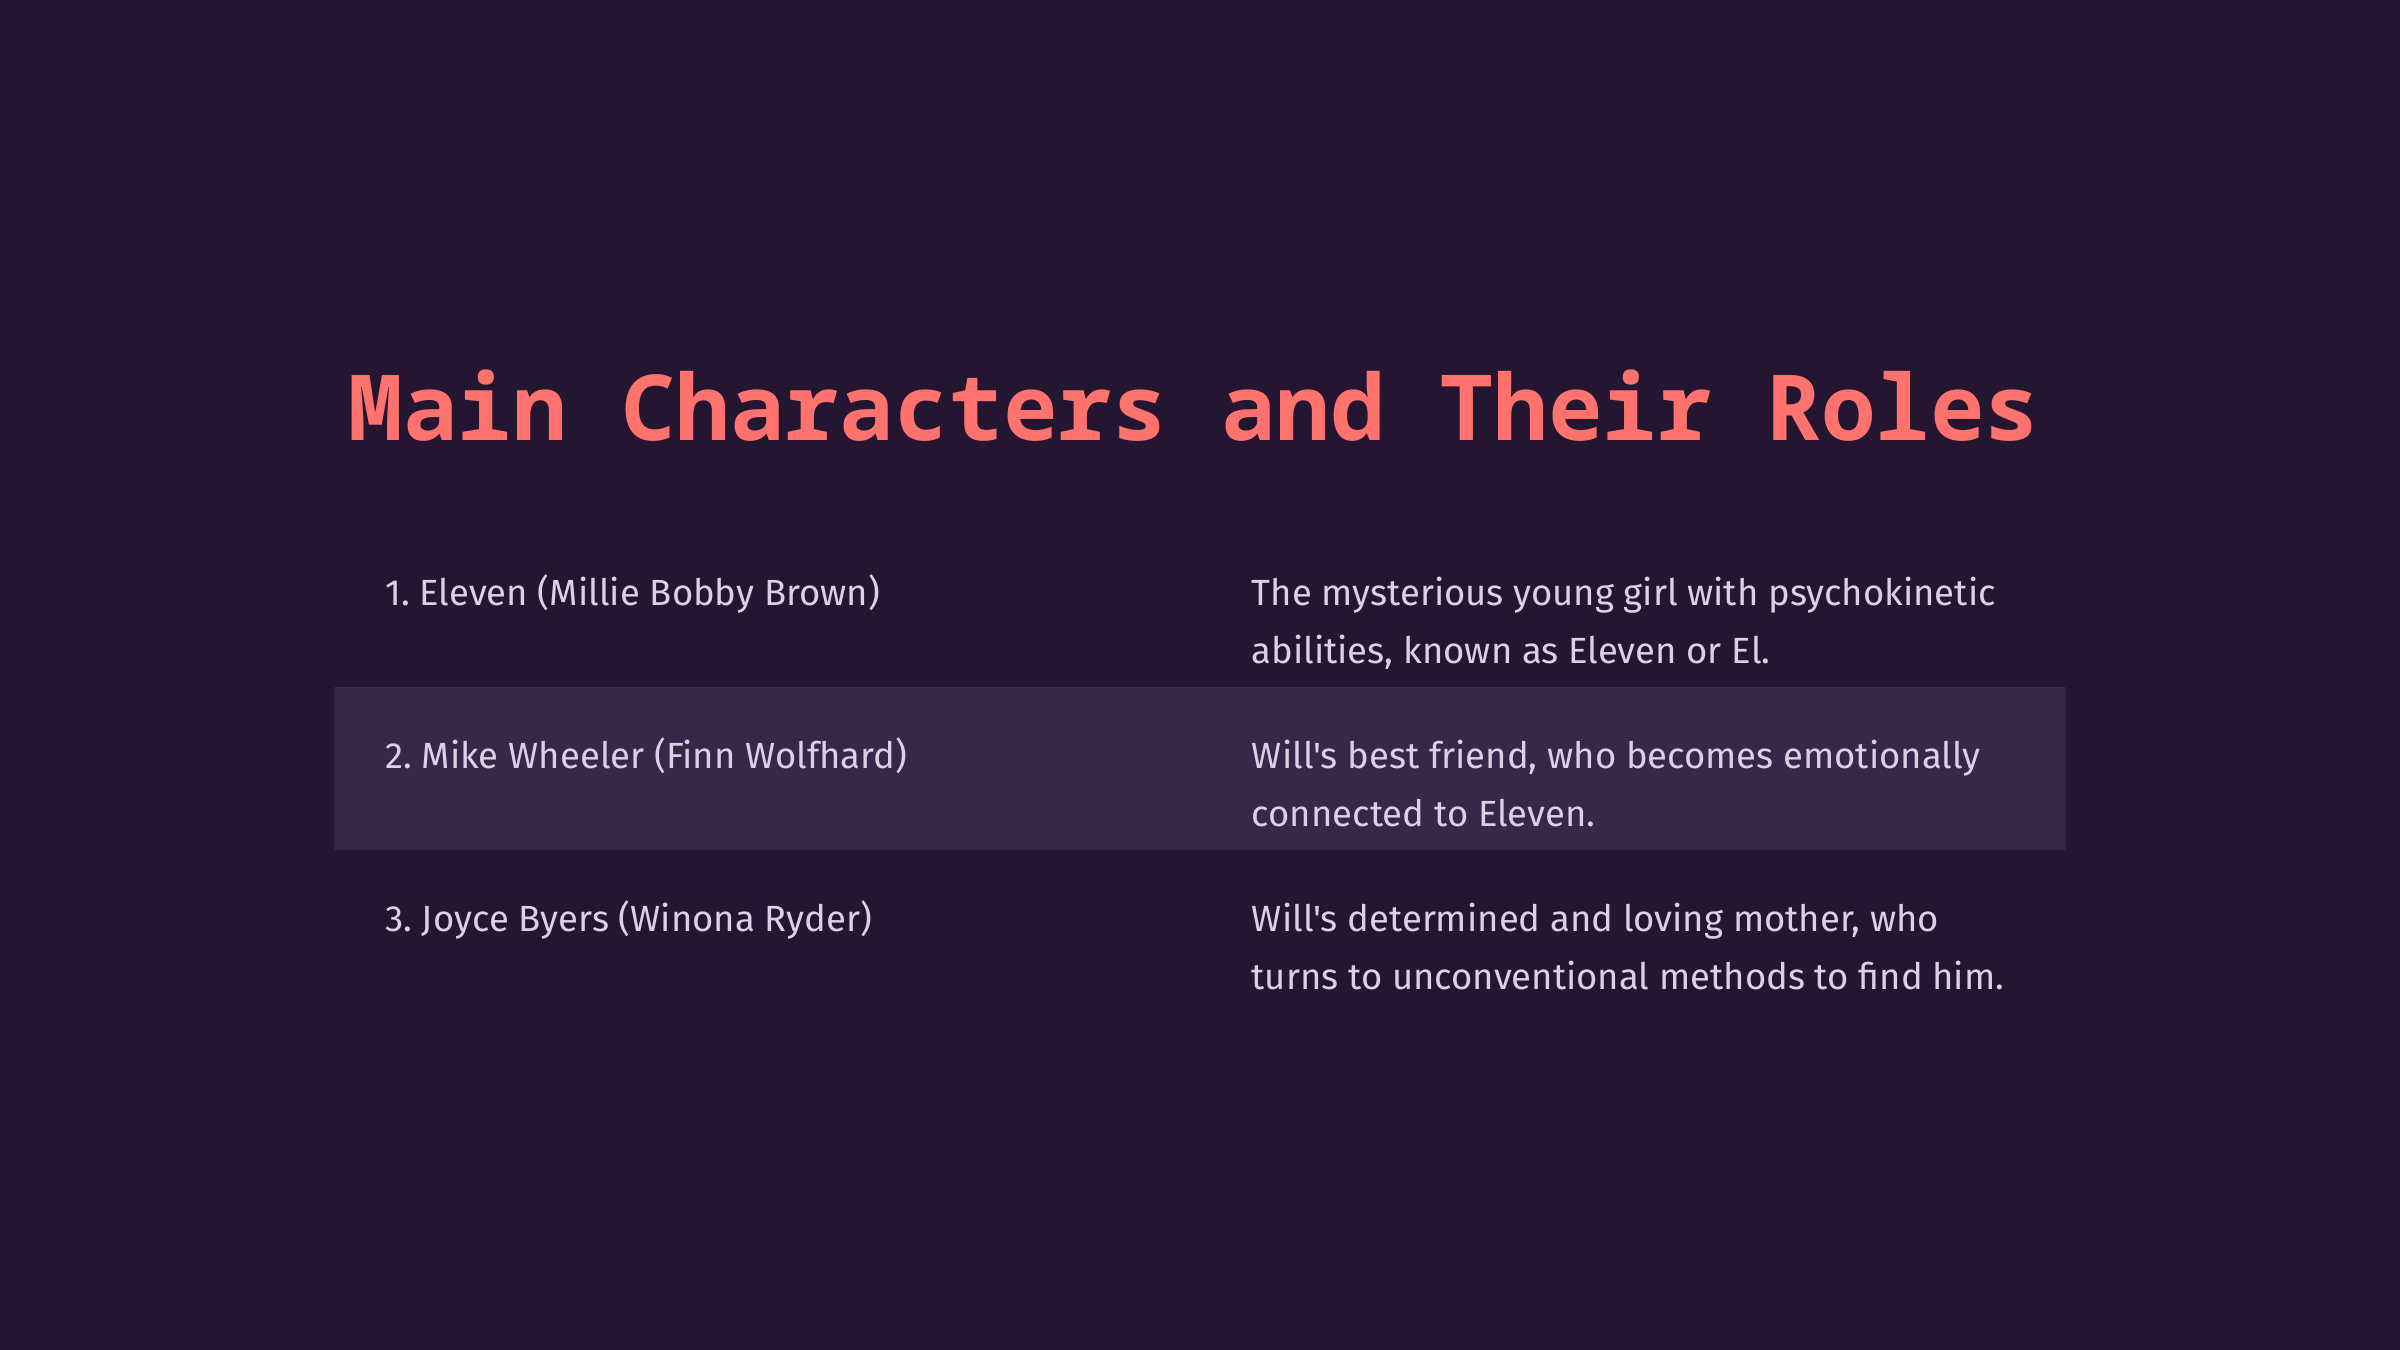

Main Characters and Their Roles
1. Eleven (Millie Bobby Brown)
The mysterious young girl with psychokinetic abilities, known as Eleven or El.

2. Mike Wheeler (Finn Wolfhard)
Will's best friend, who becomes emotionally connected to Eleven.
3. Joyce Byers (Winona Ryder)
Will's determined and loving mother, who turns to unconventional methods to find him.